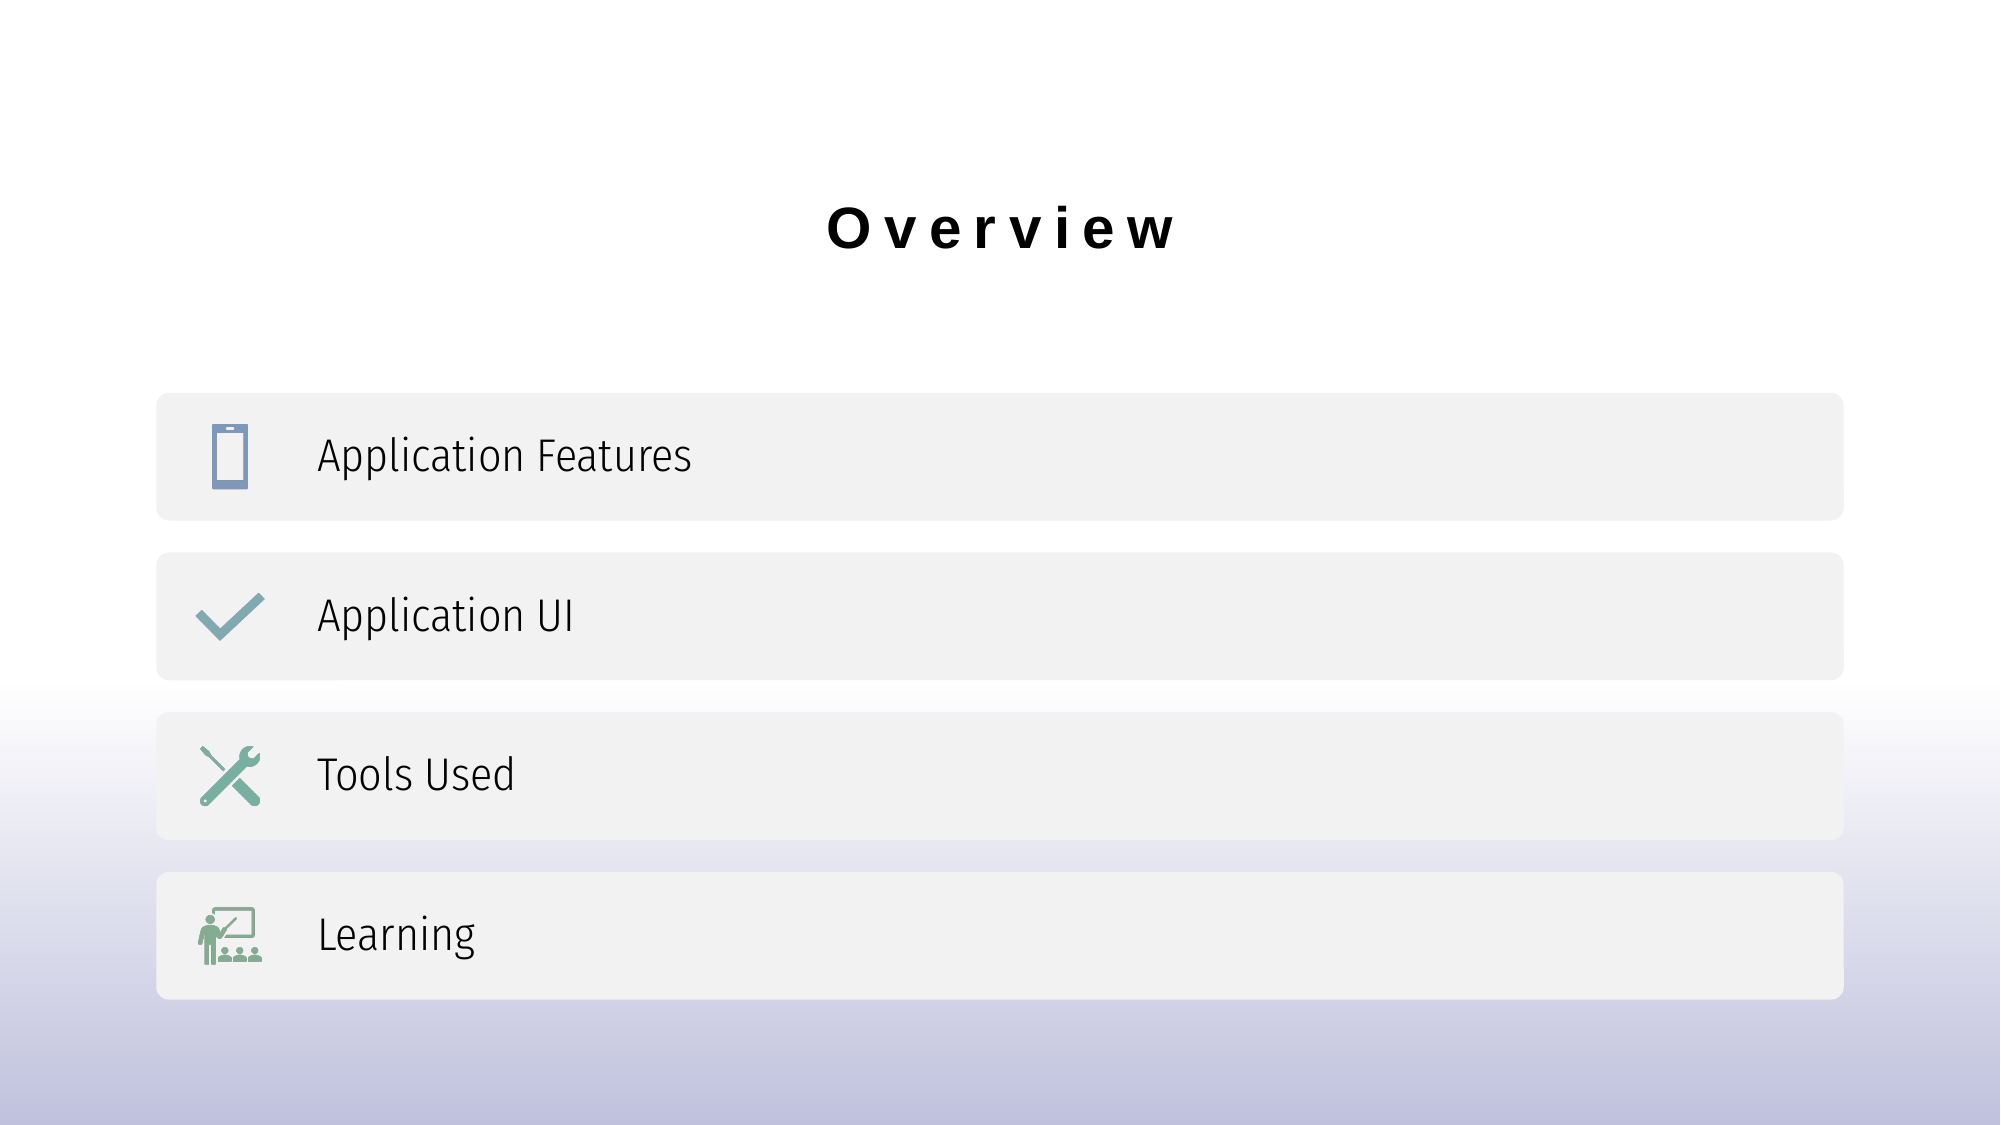

# Overview
Application Features
Application UI
Tools Used
Learning